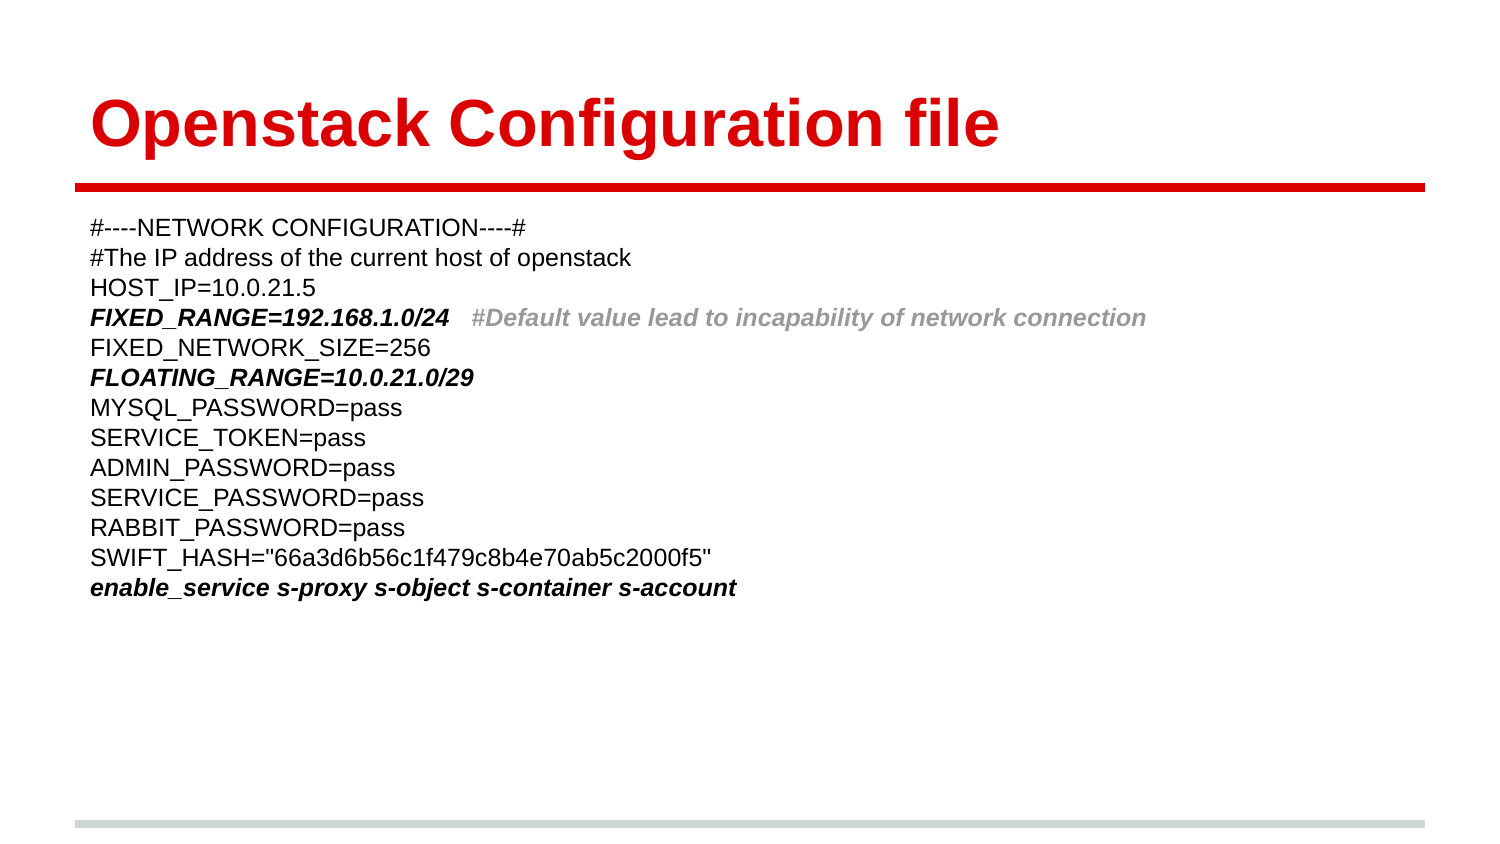

# Openstack Configuration file
#----NETWORK CONFIGURATION----#
#The IP address of the current host of openstack
HOST_IP=10.0.21.5
FIXED_RANGE=192.168.1.0/24   #Default value lead to incapability of network connection
FIXED_NETWORK_SIZE=256
FLOATING_RANGE=10.0.21.0/29
MYSQL_PASSWORD=pass
SERVICE_TOKEN=pass
ADMIN_PASSWORD=pass
SERVICE_PASSWORD=pass
RABBIT_PASSWORD=pass
SWIFT_HASH="66a3d6b56c1f479c8b4e70ab5c2000f5"
enable_service s-proxy s-object s-container s-account